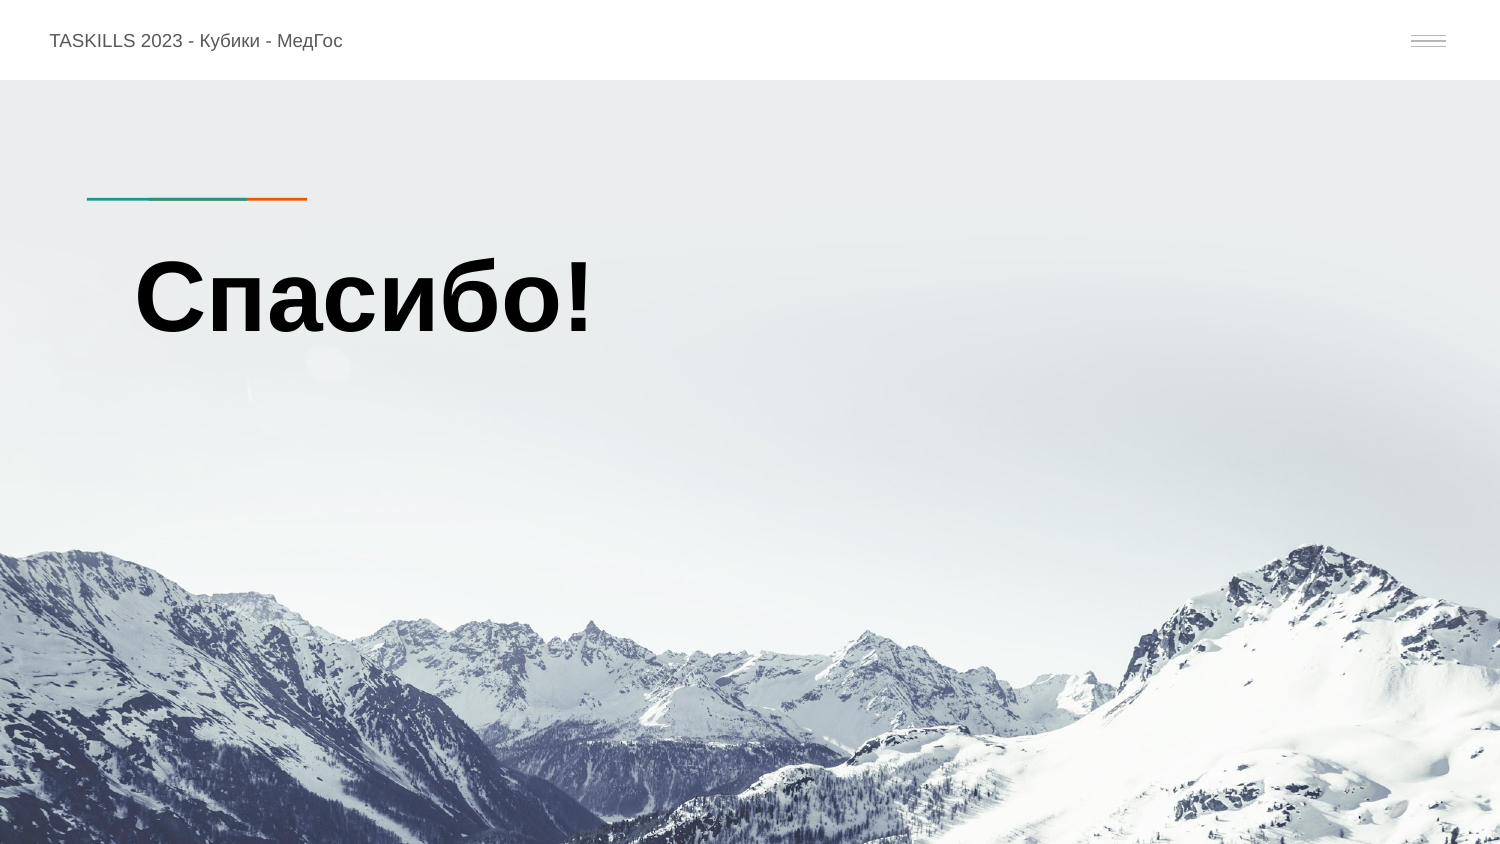

TASKILLS 2023 - Кубики - МедГос
# Спасибо!